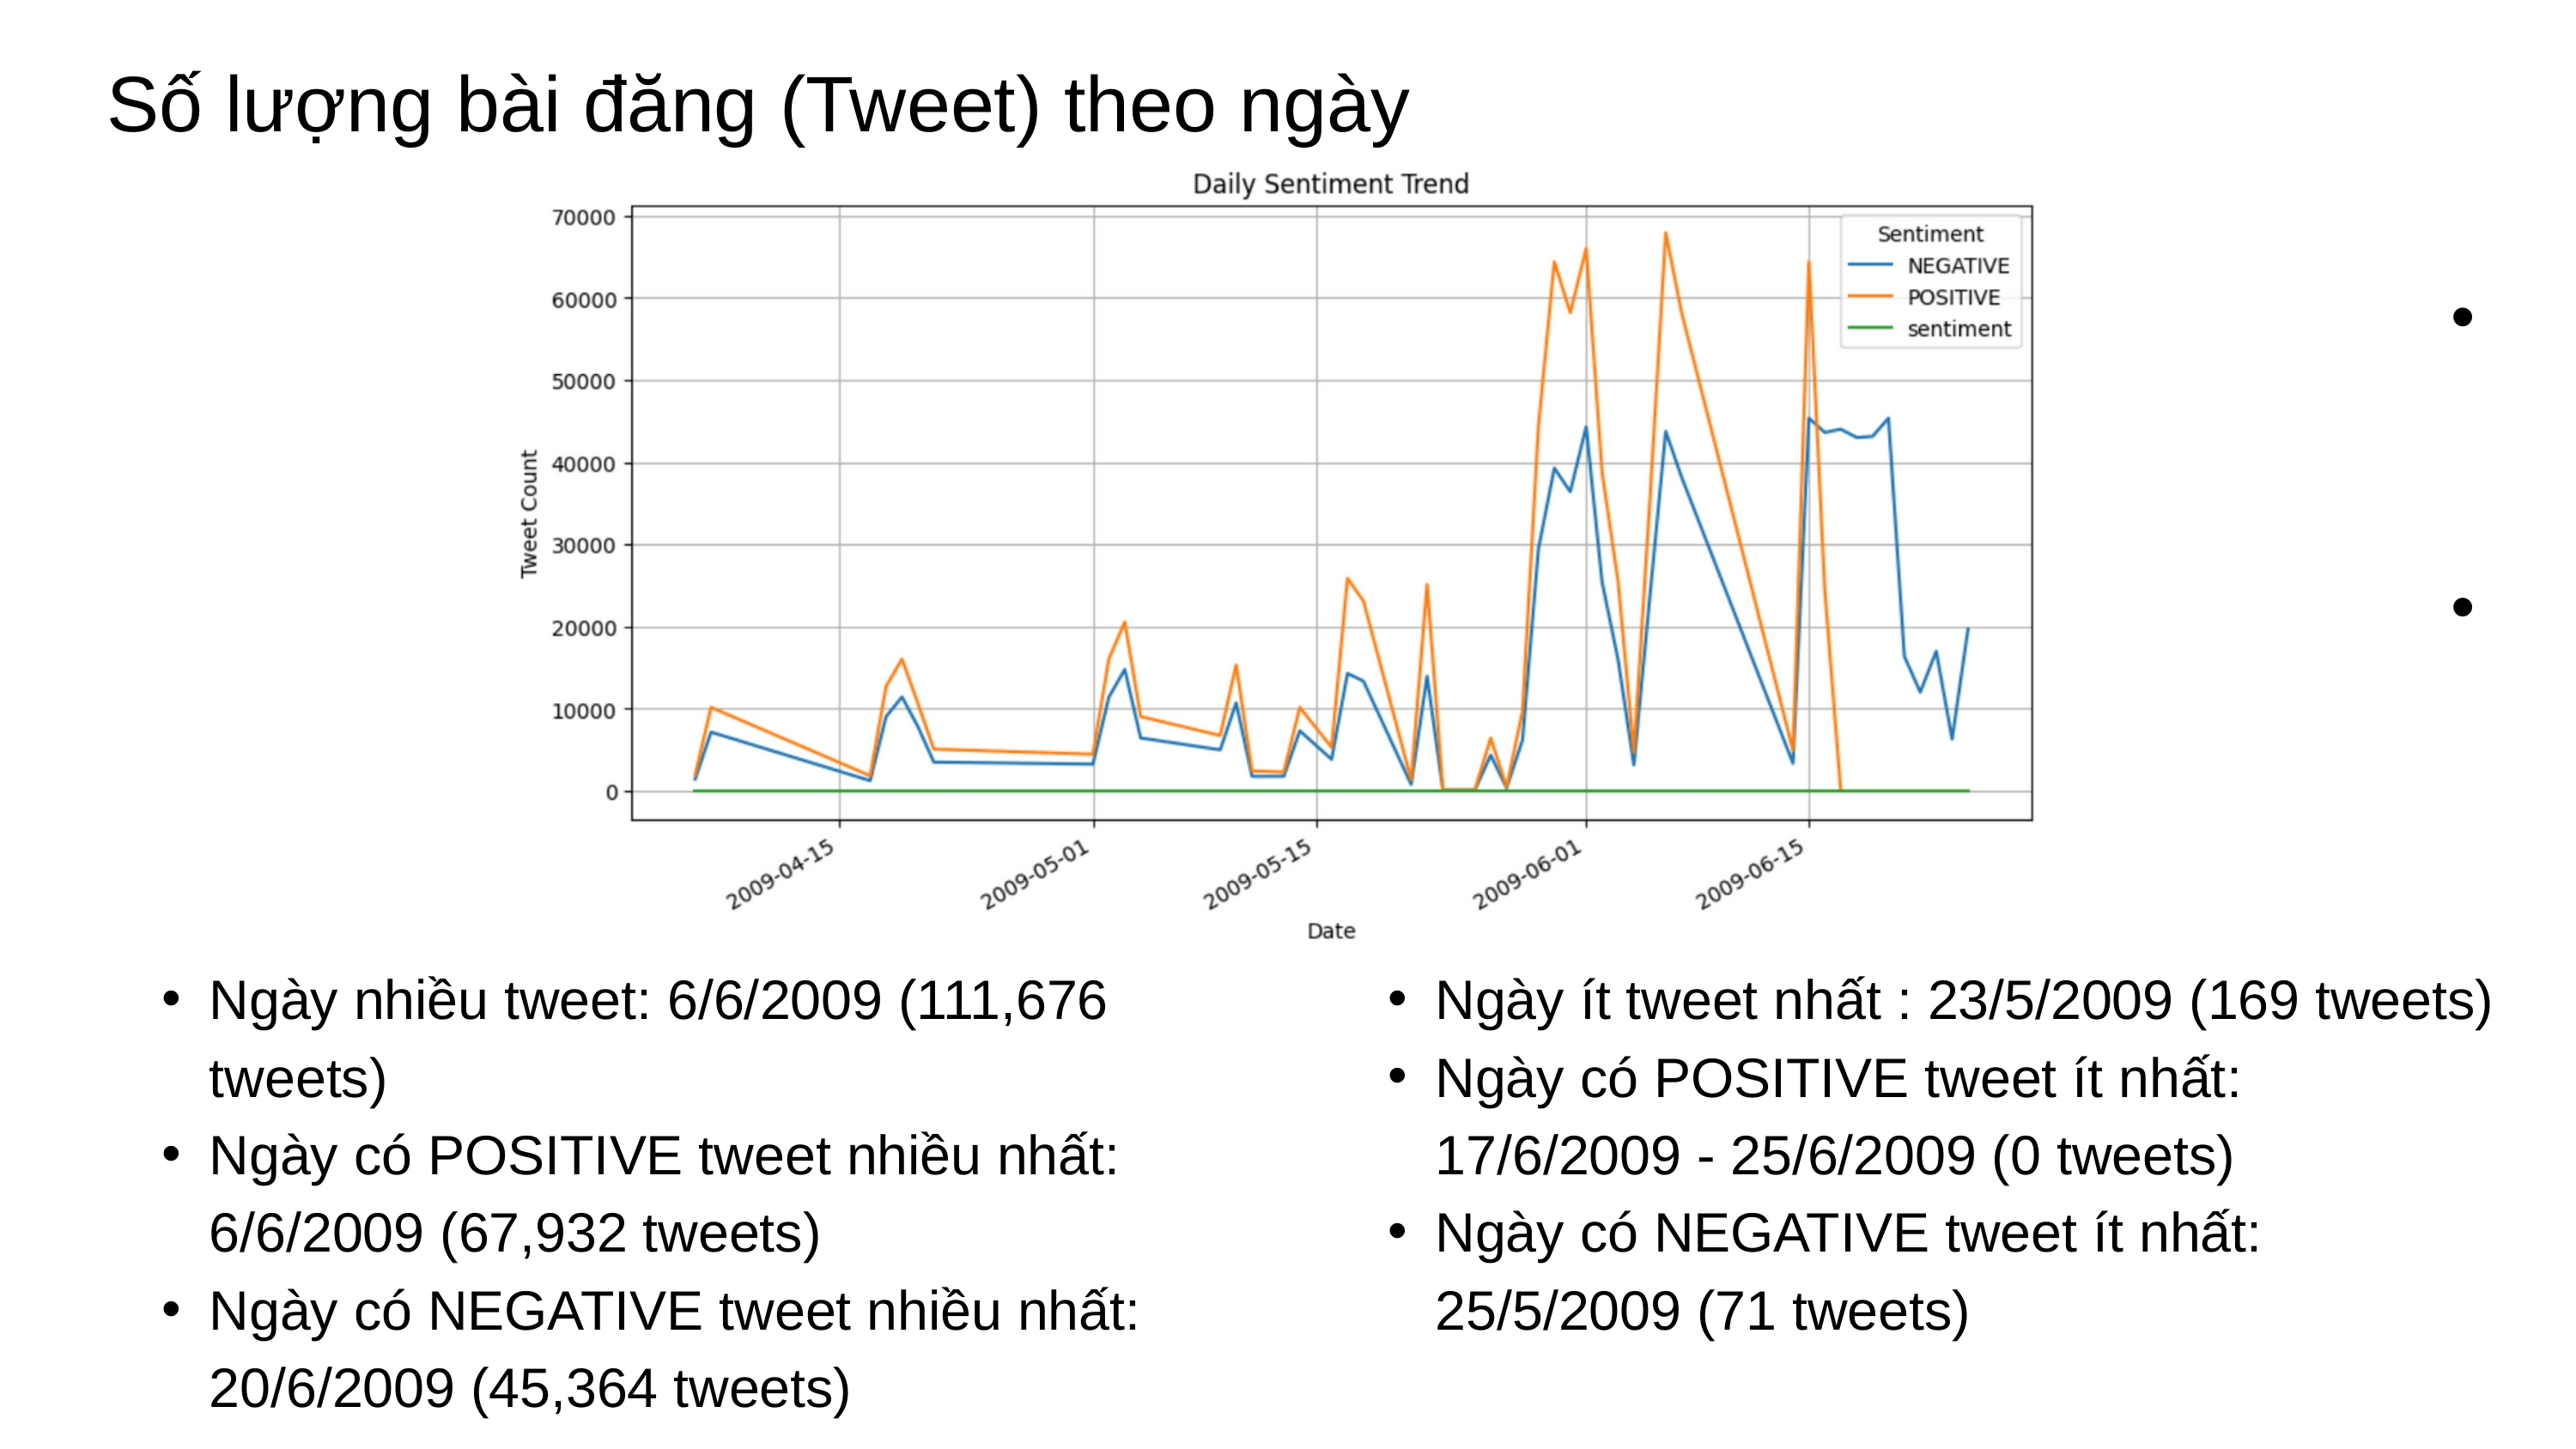

Số lượng bài đăng (Tweet) theo ngày

Tháng 4: Số lượng Tweet đăng theo ngày không nhiều, ít biến động
Tháng 5: Số lượng Tweet đăng theo ngày tăng dần, biến động nhiều hơn
Tháng 6: Số lượng Tweet đăng theo ngày tăng đột biến, đạt đỉnh vào ngày 6/6
Sau 15/6: Số lượng Tweet cao, nhưng chỉ có NEGATIVE
Ngày nhiều tweet: 6/6/2009 (111,676 tweets)
Ngày có POSITIVE tweet nhiều nhất: 6/6/2009 (67,932 tweets)
Ngày có NEGATIVE tweet nhiều nhất: 20/6/2009 (45,364 tweets)

Ngày ít tweet nhất : 23/5/2009 (169 tweets)
Ngày có POSITIVE tweet ít nhất: 17/6/2009 - 25/6/2009 (0 tweets)
Ngày có NEGATIVE tweet ít nhất: 25/5/2009 (71 tweets)